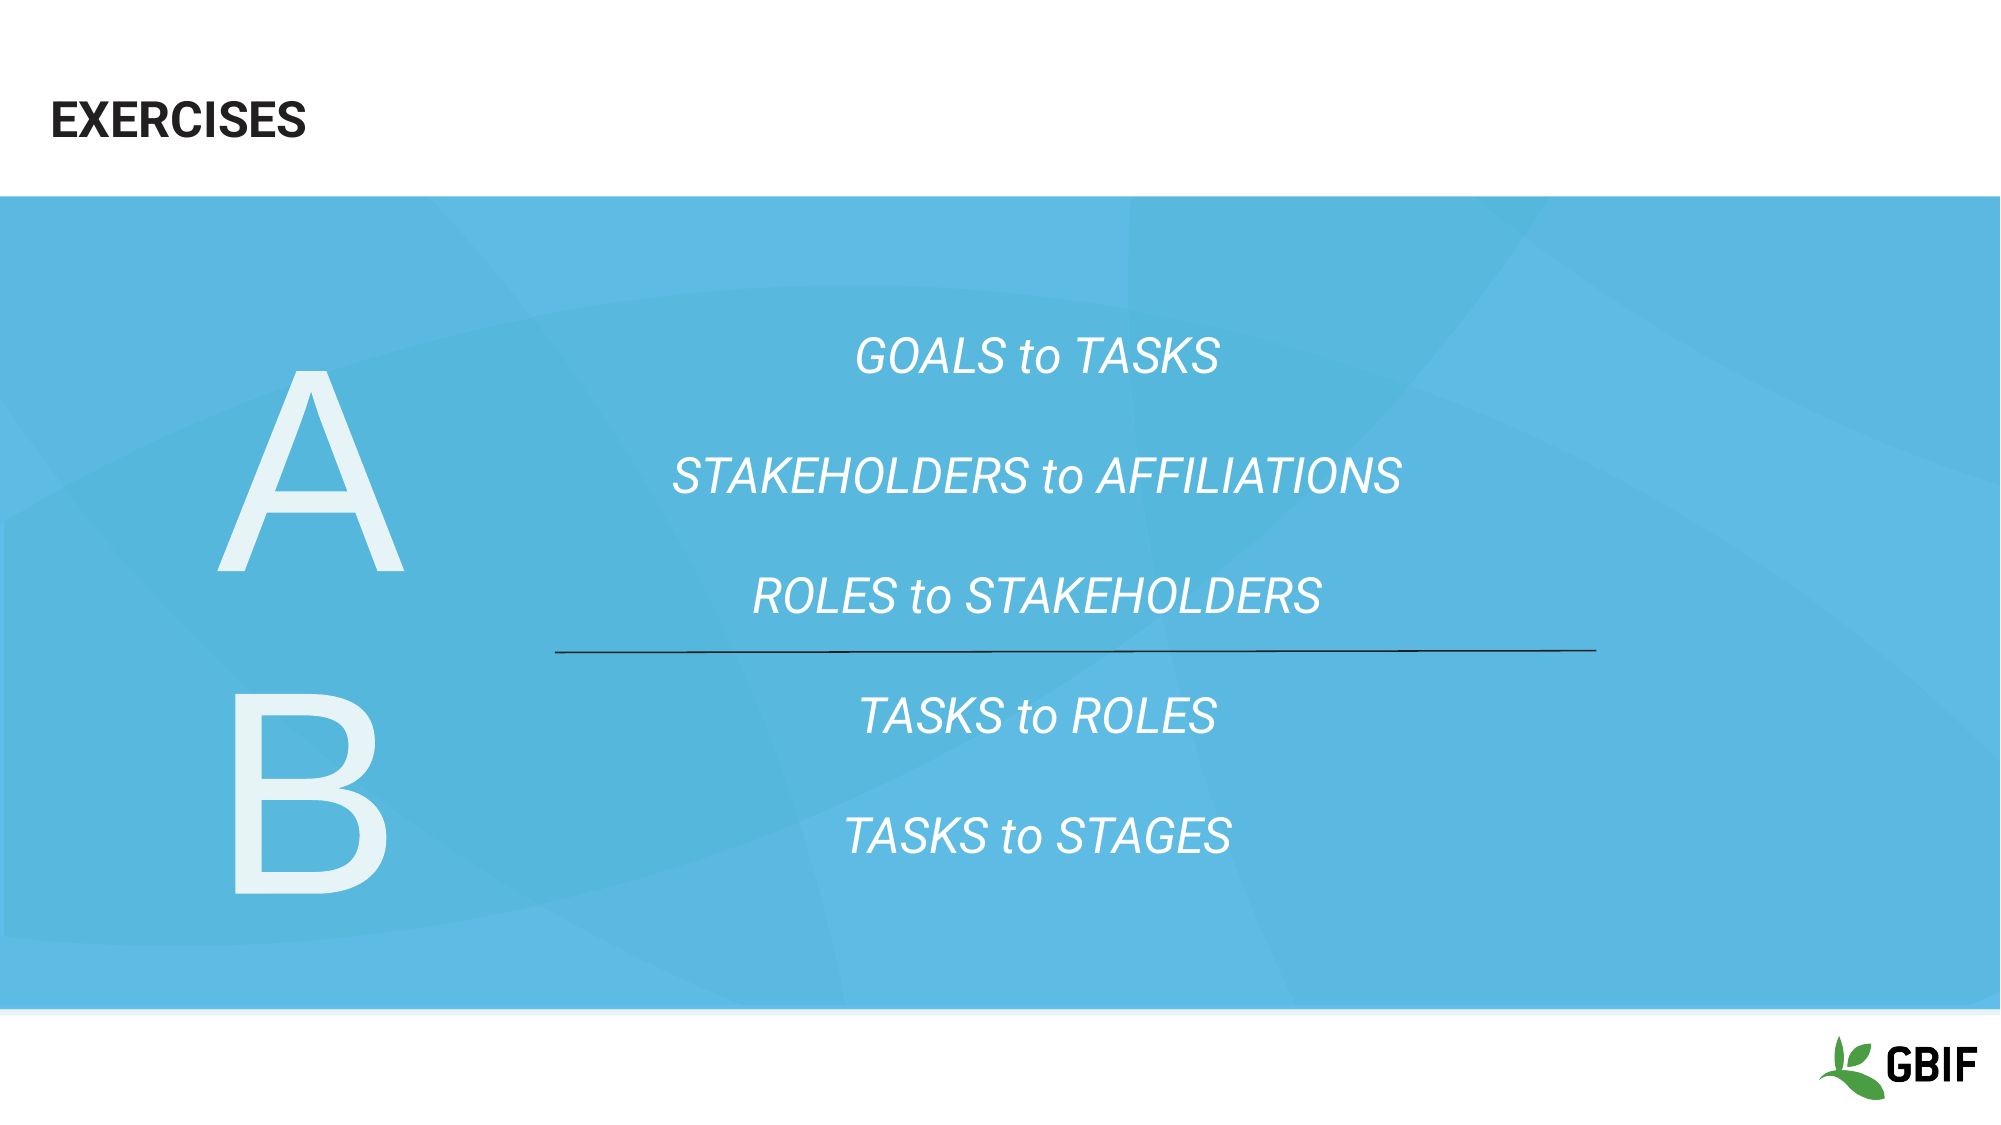

# EXERCISES

GOALS to TASKS

STAKEHOLDERS to AFFILIATIONS

ROLES to STAKEHOLDERS

TASKS to ROLES

TASKS to STAGES

A
B